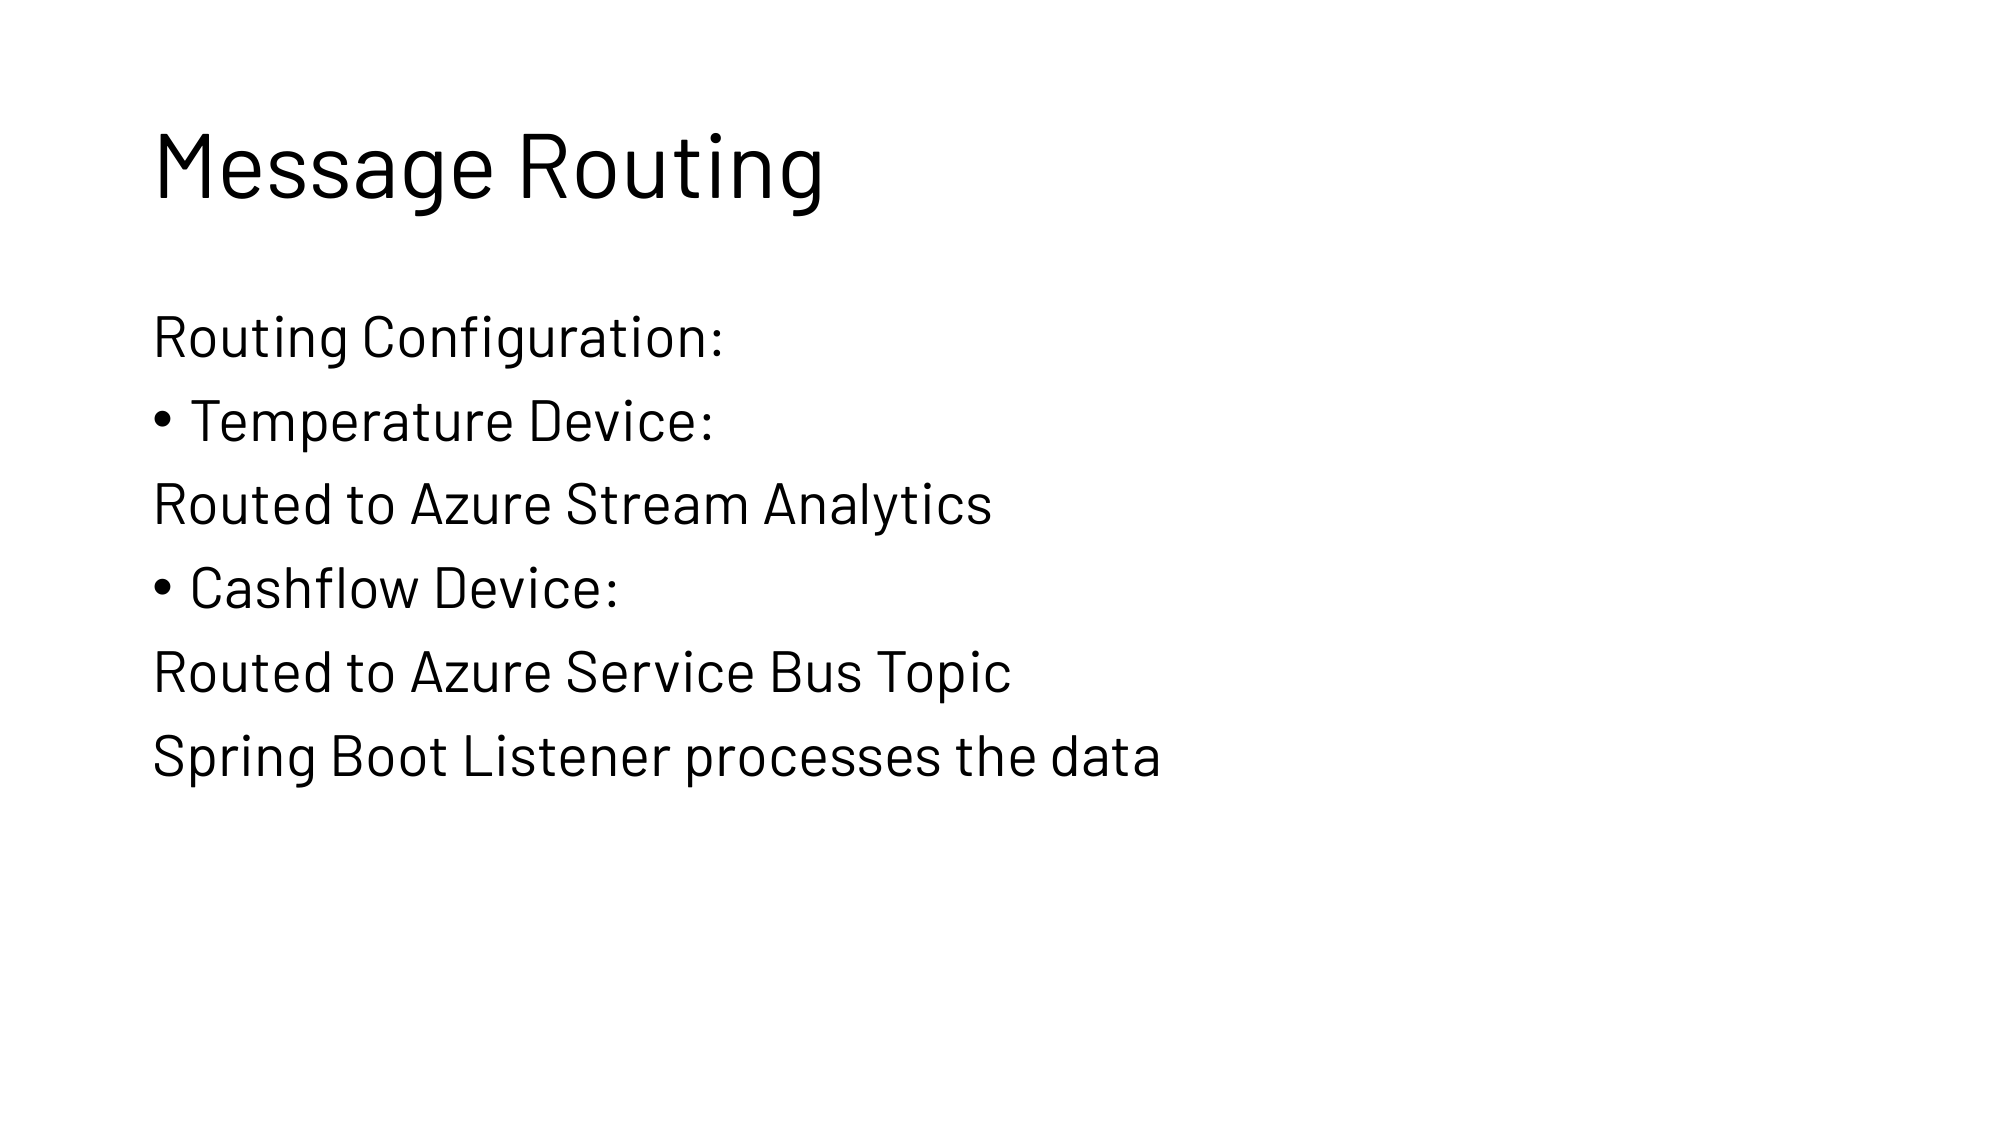

# Message Routing
Routing Configuration:
Temperature Device:
Routed to Azure Stream Analytics
Cashflow Device:
Routed to Azure Service Bus Topic
Spring Boot Listener processes the data